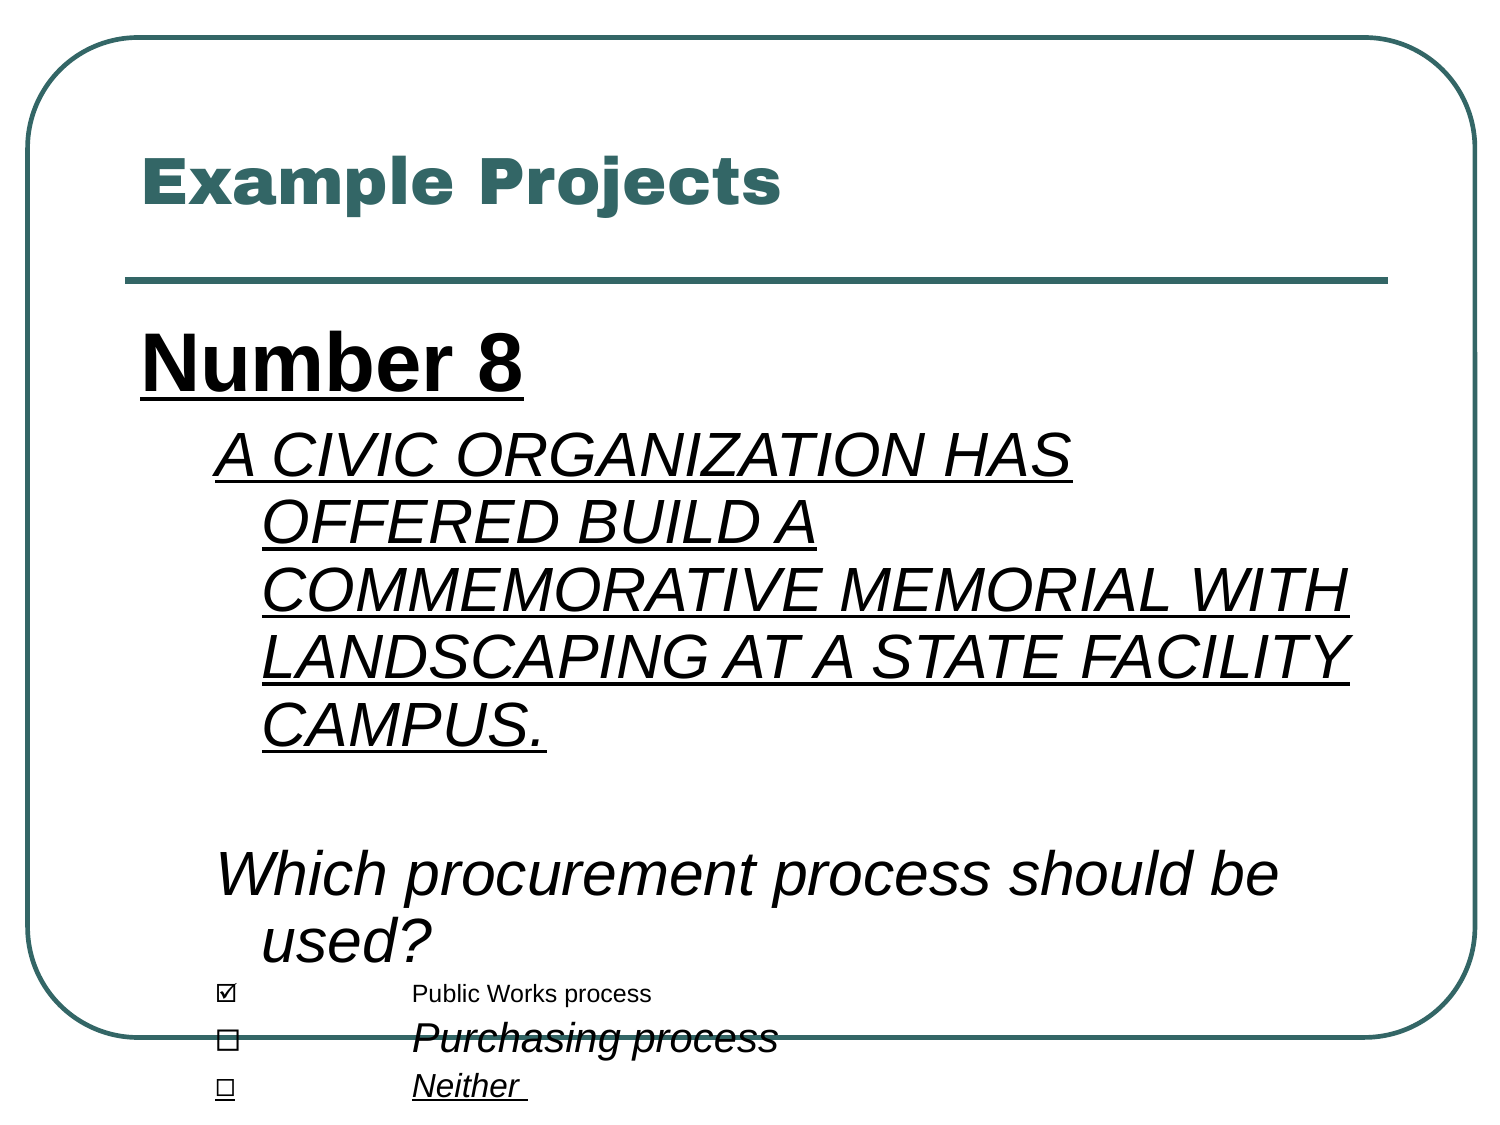

# Example Projects
Number 8
A CIVIC ORGANIZATION HAS OFFERED BUILD A COMMEMORATIVE MEMORIAL WITH LANDSCAPING AT A STATE FACILITY CAMPUS.

Which procurement process should be used?
🗹		Public Works process
◻		Purchasing process
◻		Neither